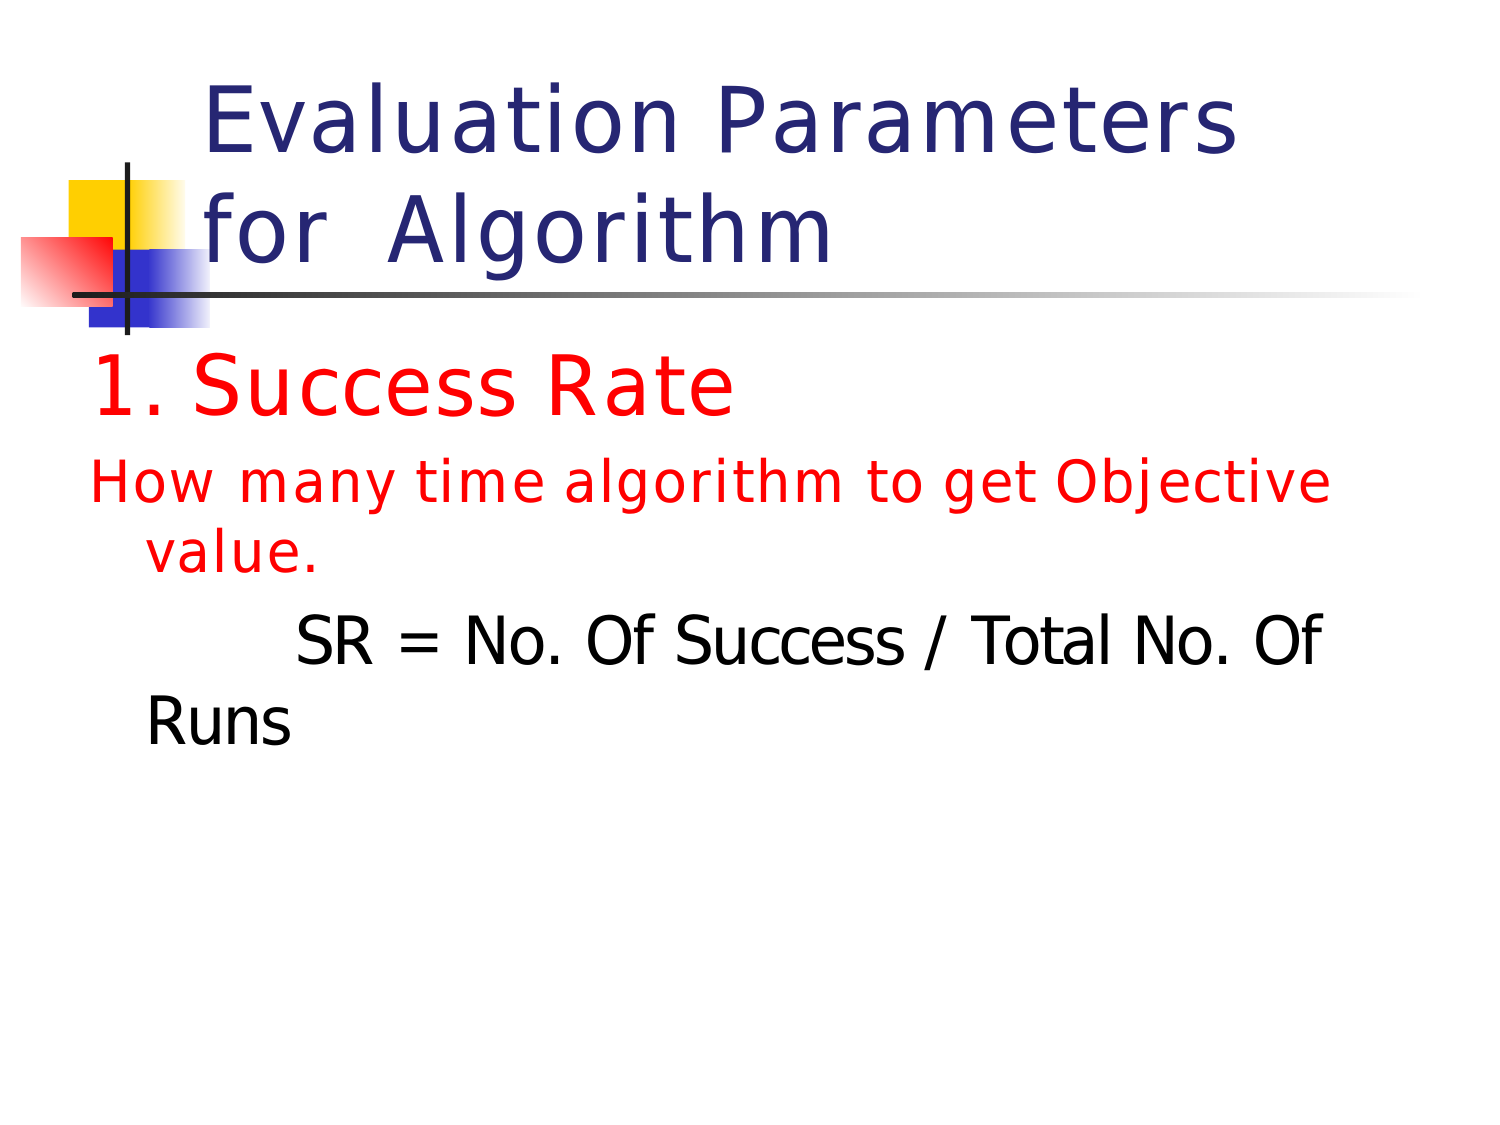

# Evaluation Parameters for  Algorithm
1. Success Rate
How many time algorithm to get Objective value.
		SR = No. Of Success / Total No. Of Runs